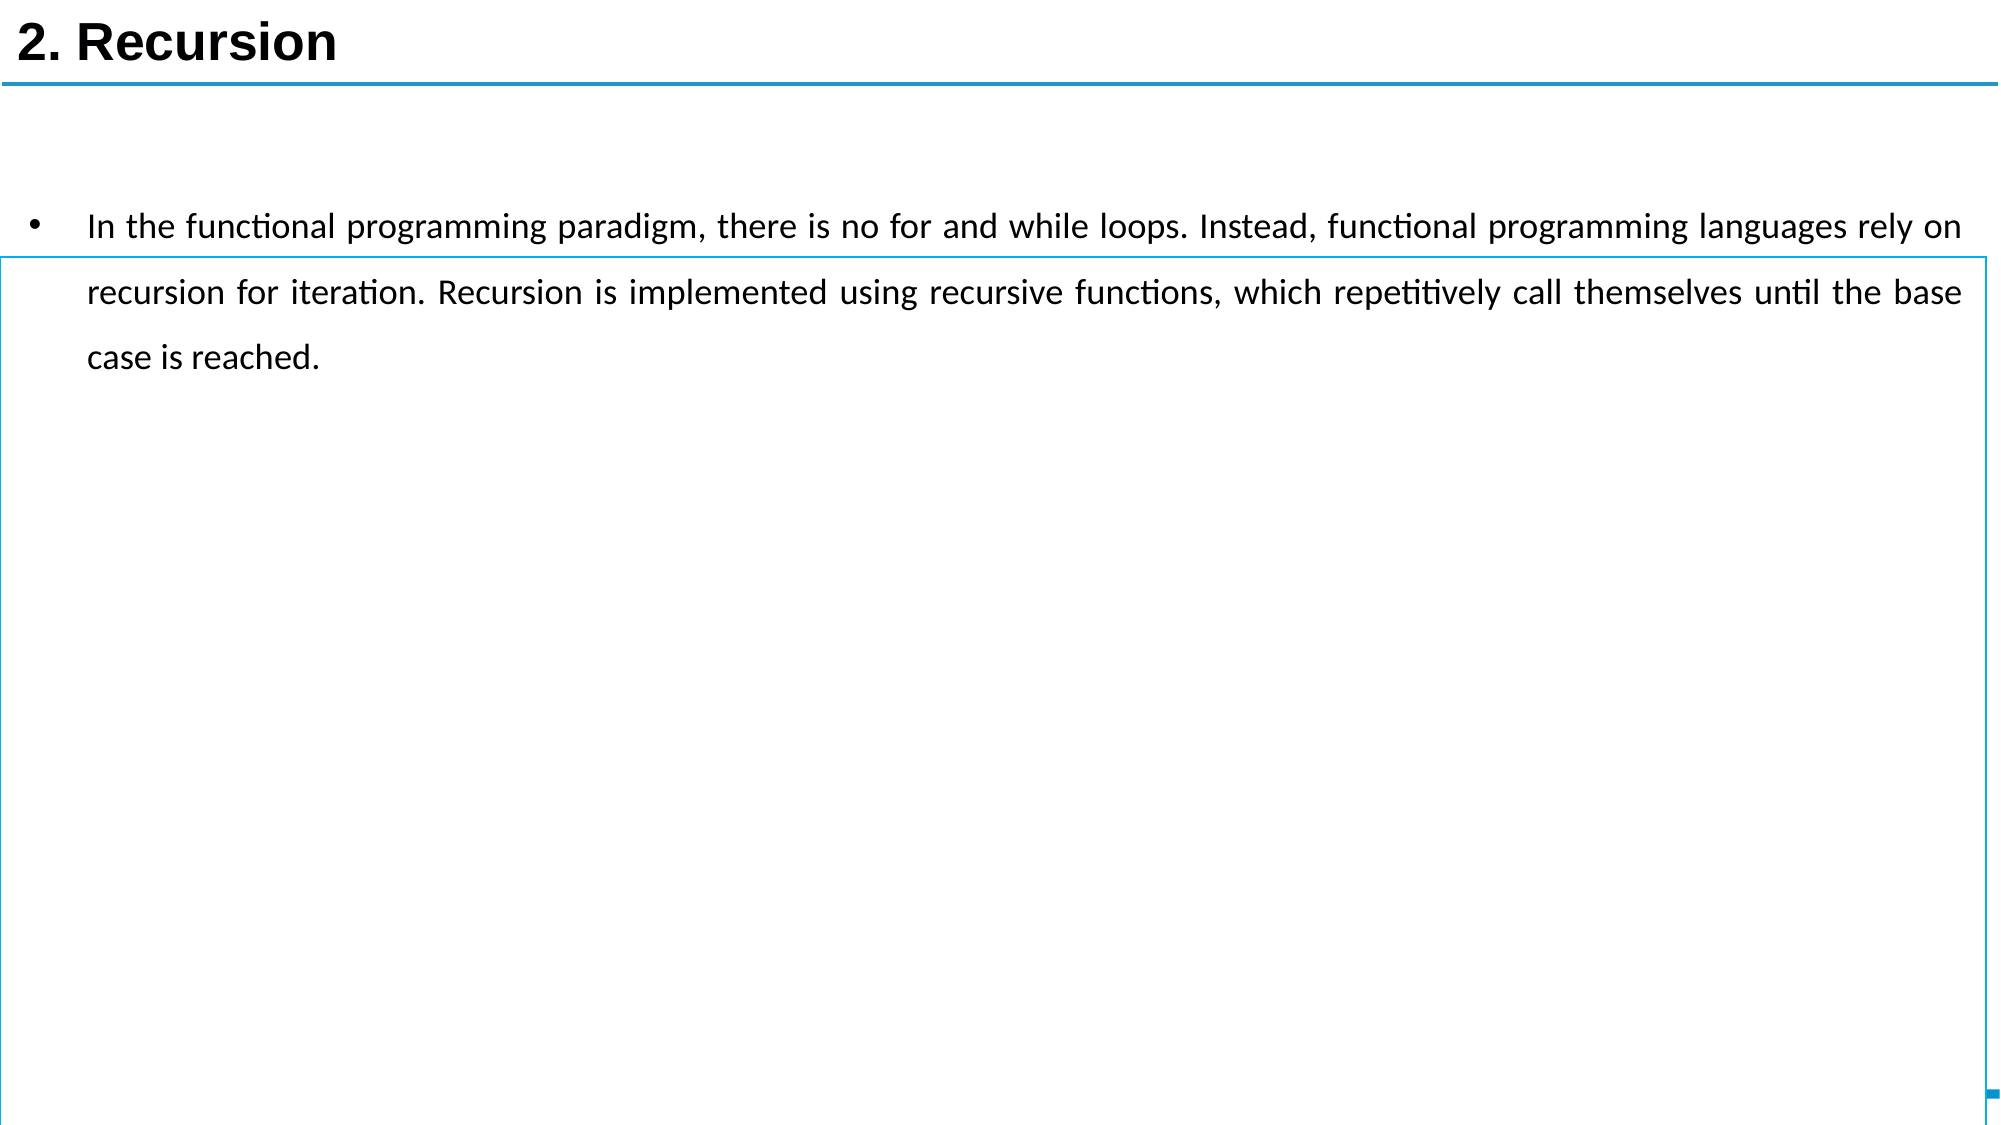

2. Recursion

In the functional programming paradigm, there is no for and while loops. Instead, functional programming languages rely on recursion for iteration. Recursion is implemented using recursive functions, which repetitively call themselves until the base case is reached.